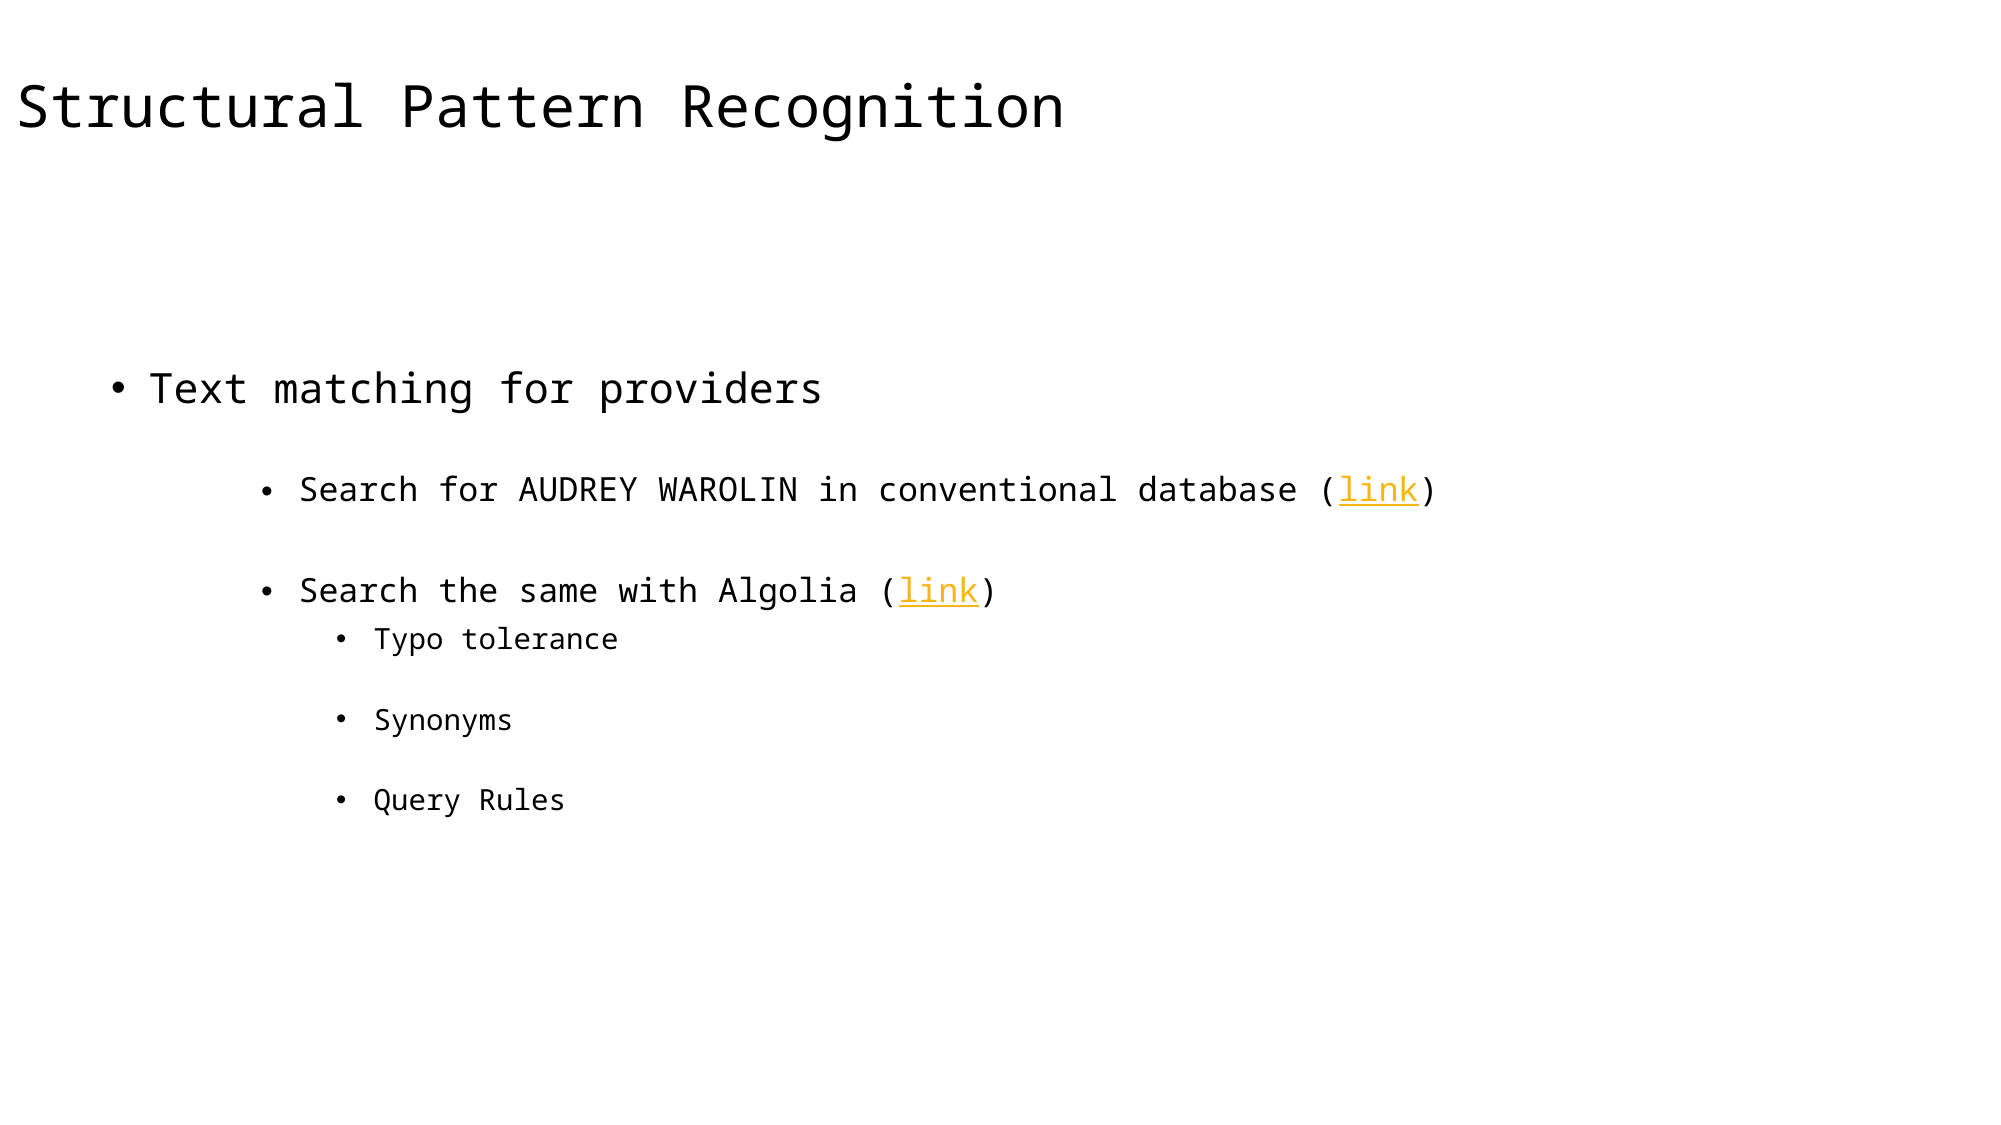

# Structural Pattern Recognition
Text matching for providers
Search for AUDREY WAROLIN in conventional database (link)
Search the same with Algolia (link)
Typo tolerance
Synonyms
Query Rules